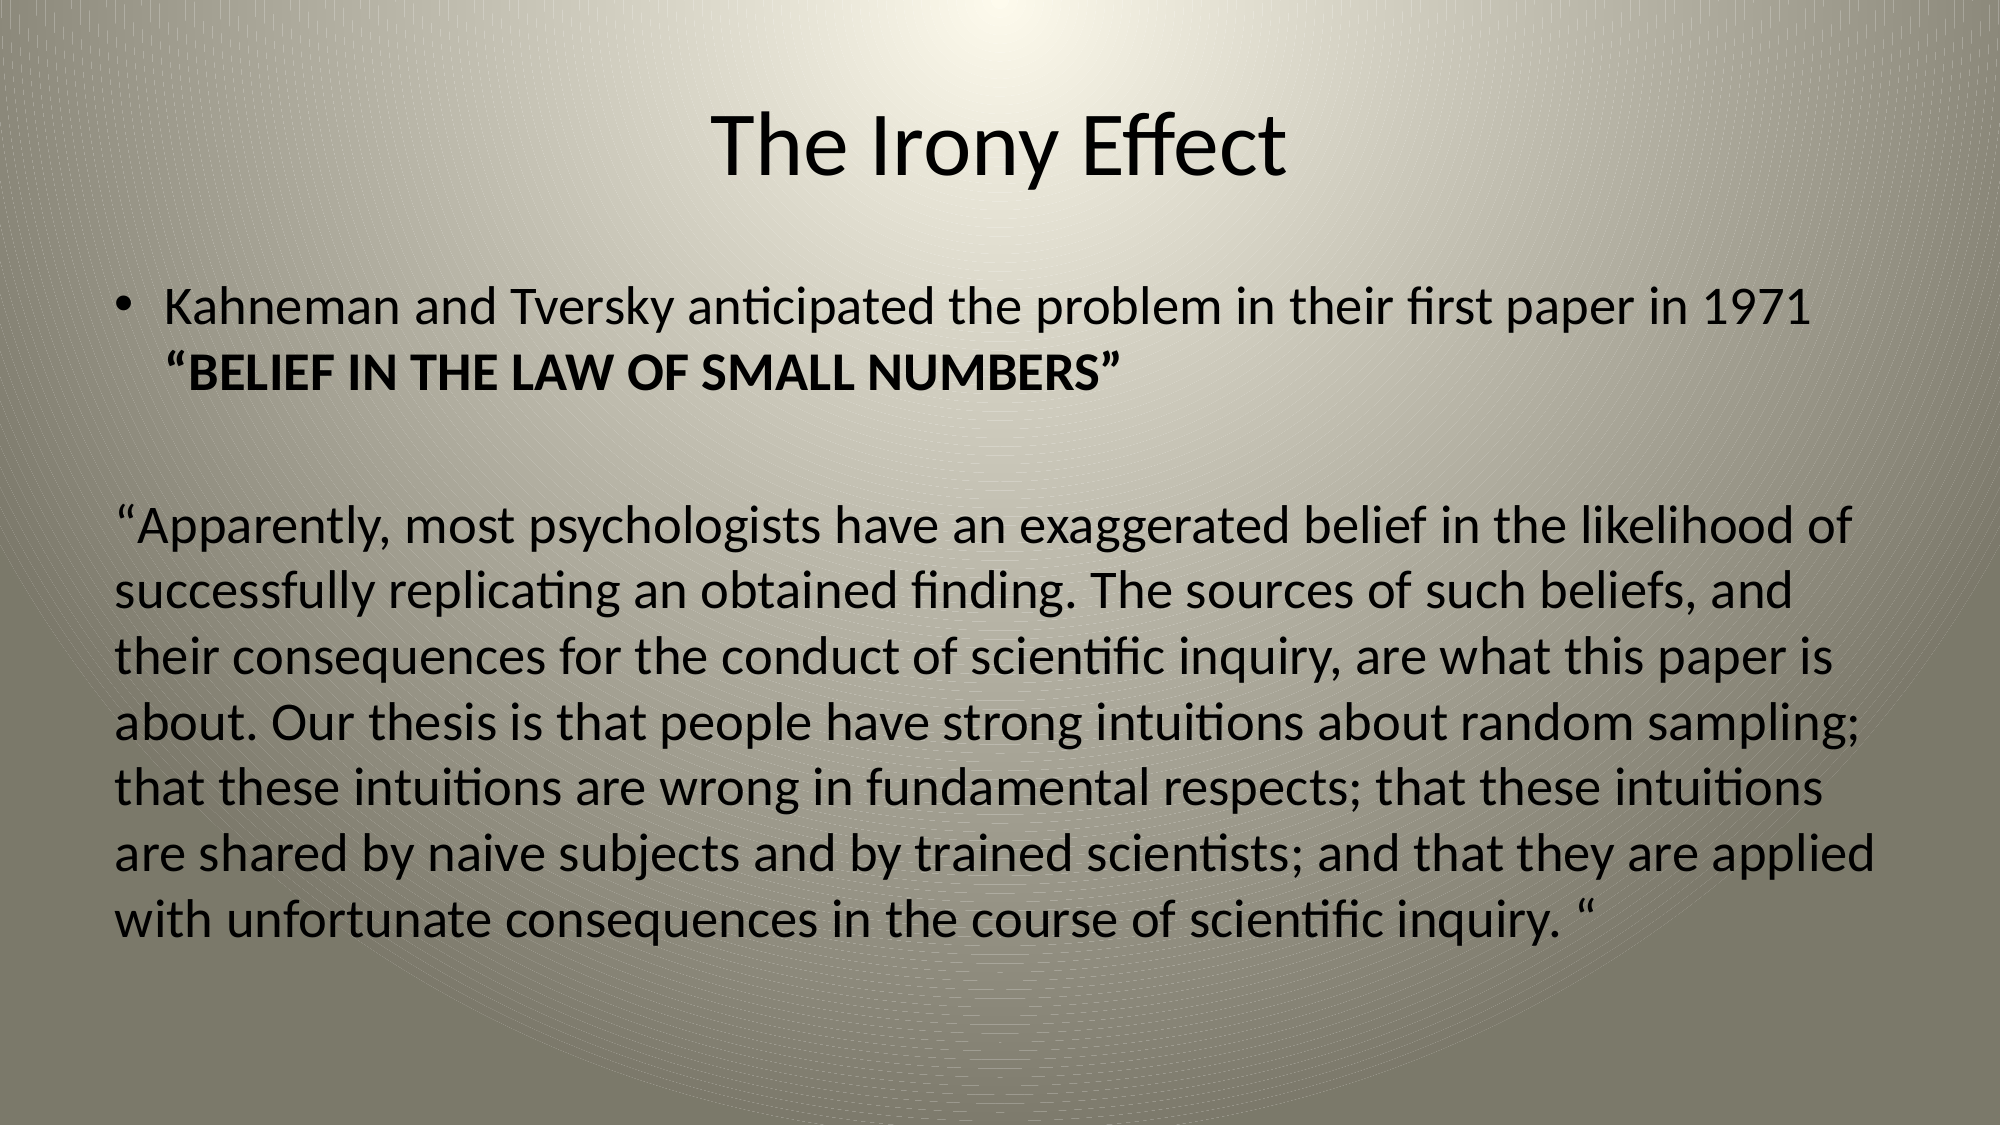

# The Irony Effect
Kahneman and Tversky anticipated the problem in their first paper in 1971 “BELIEF IN THE LAW OF SMALL NUMBERS”

“Apparently, most psychologists have an exaggerated belief in the likelihood of successfully replicating an obtained finding. The sources of such beliefs, and their consequences for the conduct of scientific inquiry, are what this paper is about. Our thesis is that people have strong intuitions about random sampling; that these intuitions are wrong in fundamental respects; that these intuitions are shared by naive subjects and by trained scientists; and that they are applied with unfortunate consequences in the course of scientific inquiry. “